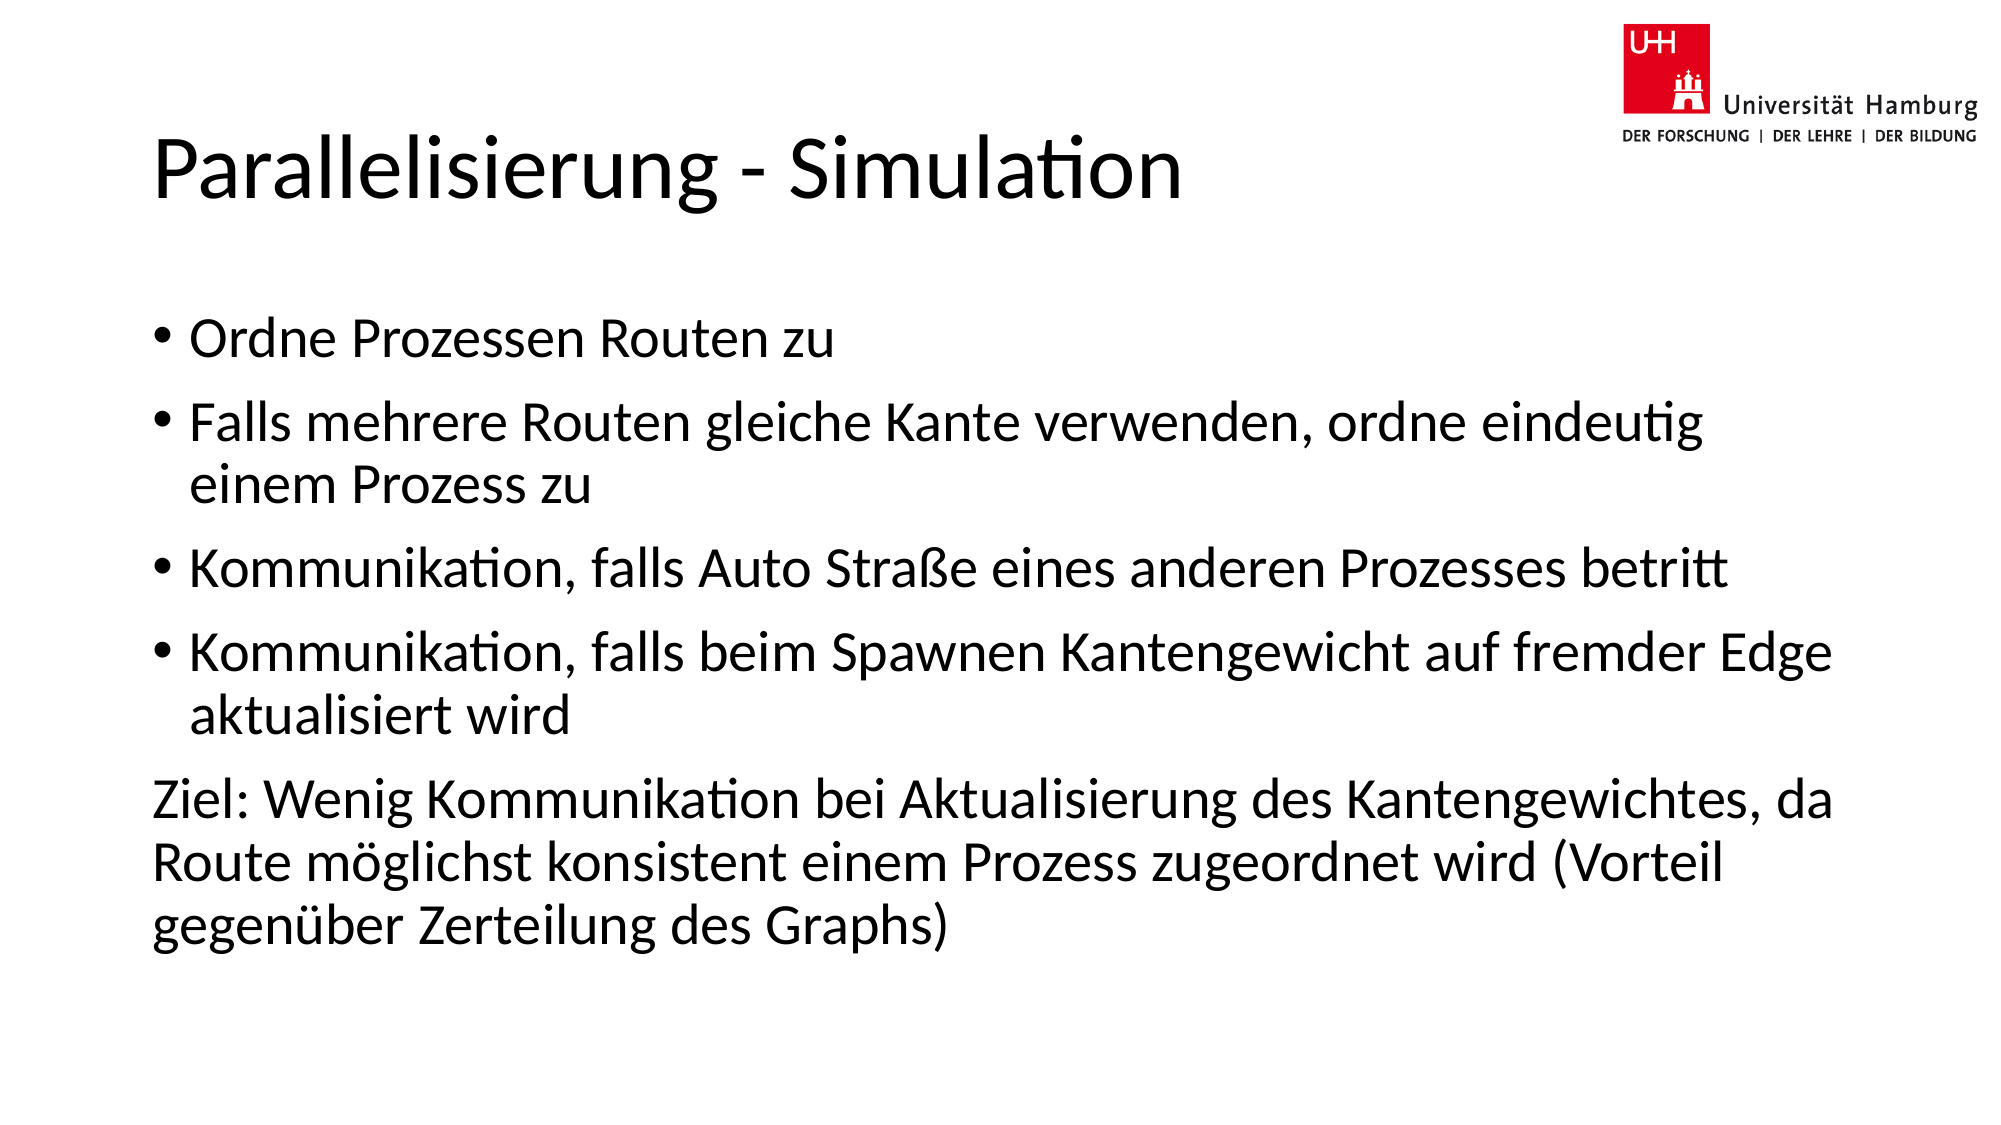

# Parallelisierung - Simulation
Ordne Prozessen Routen zu
Falls mehrere Routen gleiche Kante verwenden, ordne eindeutig einem Prozess zu
Kommunikation, falls Auto Straße eines anderen Prozesses betritt
Kommunikation, falls beim Spawnen Kantengewicht auf fremder Edge aktualisiert wird
Ziel: Wenig Kommunikation bei Aktualisierung des Kantengewichtes, da Route möglichst konsistent einem Prozess zugeordnet wird (Vorteil gegenüber Zerteilung des Graphs)